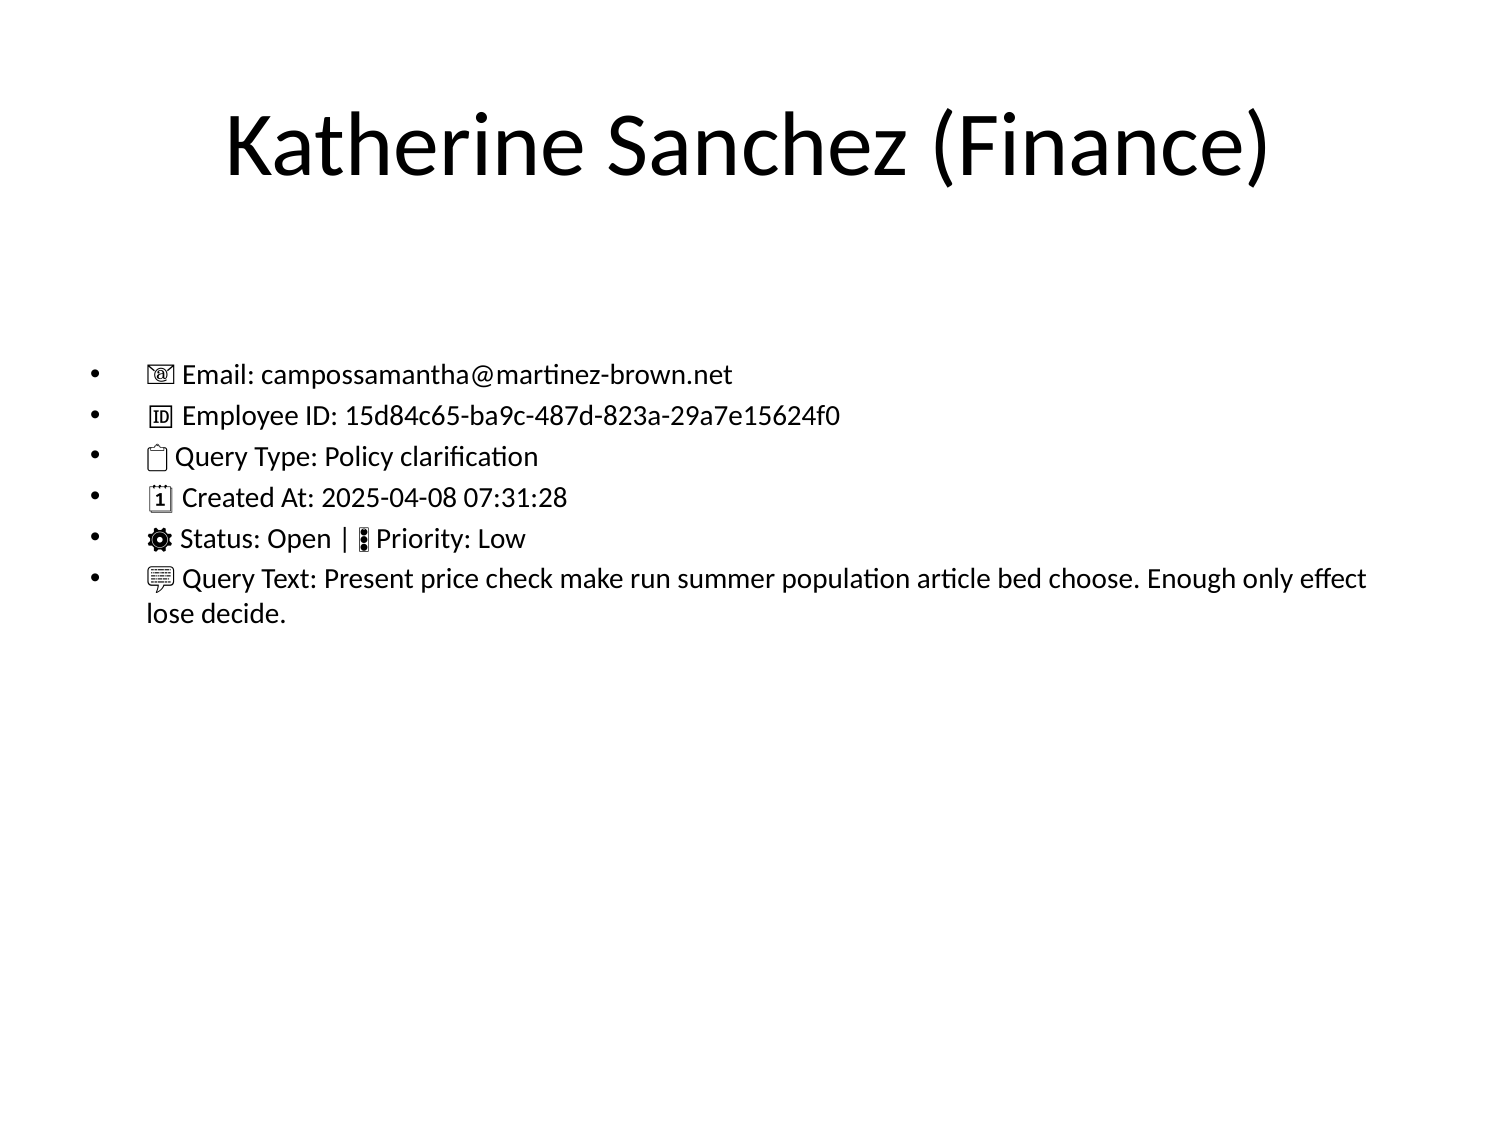

# Katherine Sanchez (Finance)

📧 Email: campossamantha@martinez-brown.net
🆔 Employee ID: 15d84c65-ba9c-487d-823a-29a7e15624f0
📋 Query Type: Policy clarification
🗓 Created At: 2025-04-08 07:31:28
⚙ Status: Open | 🚦 Priority: Low
💬 Query Text: Present price check make run summer population article bed choose. Enough only effect lose decide.